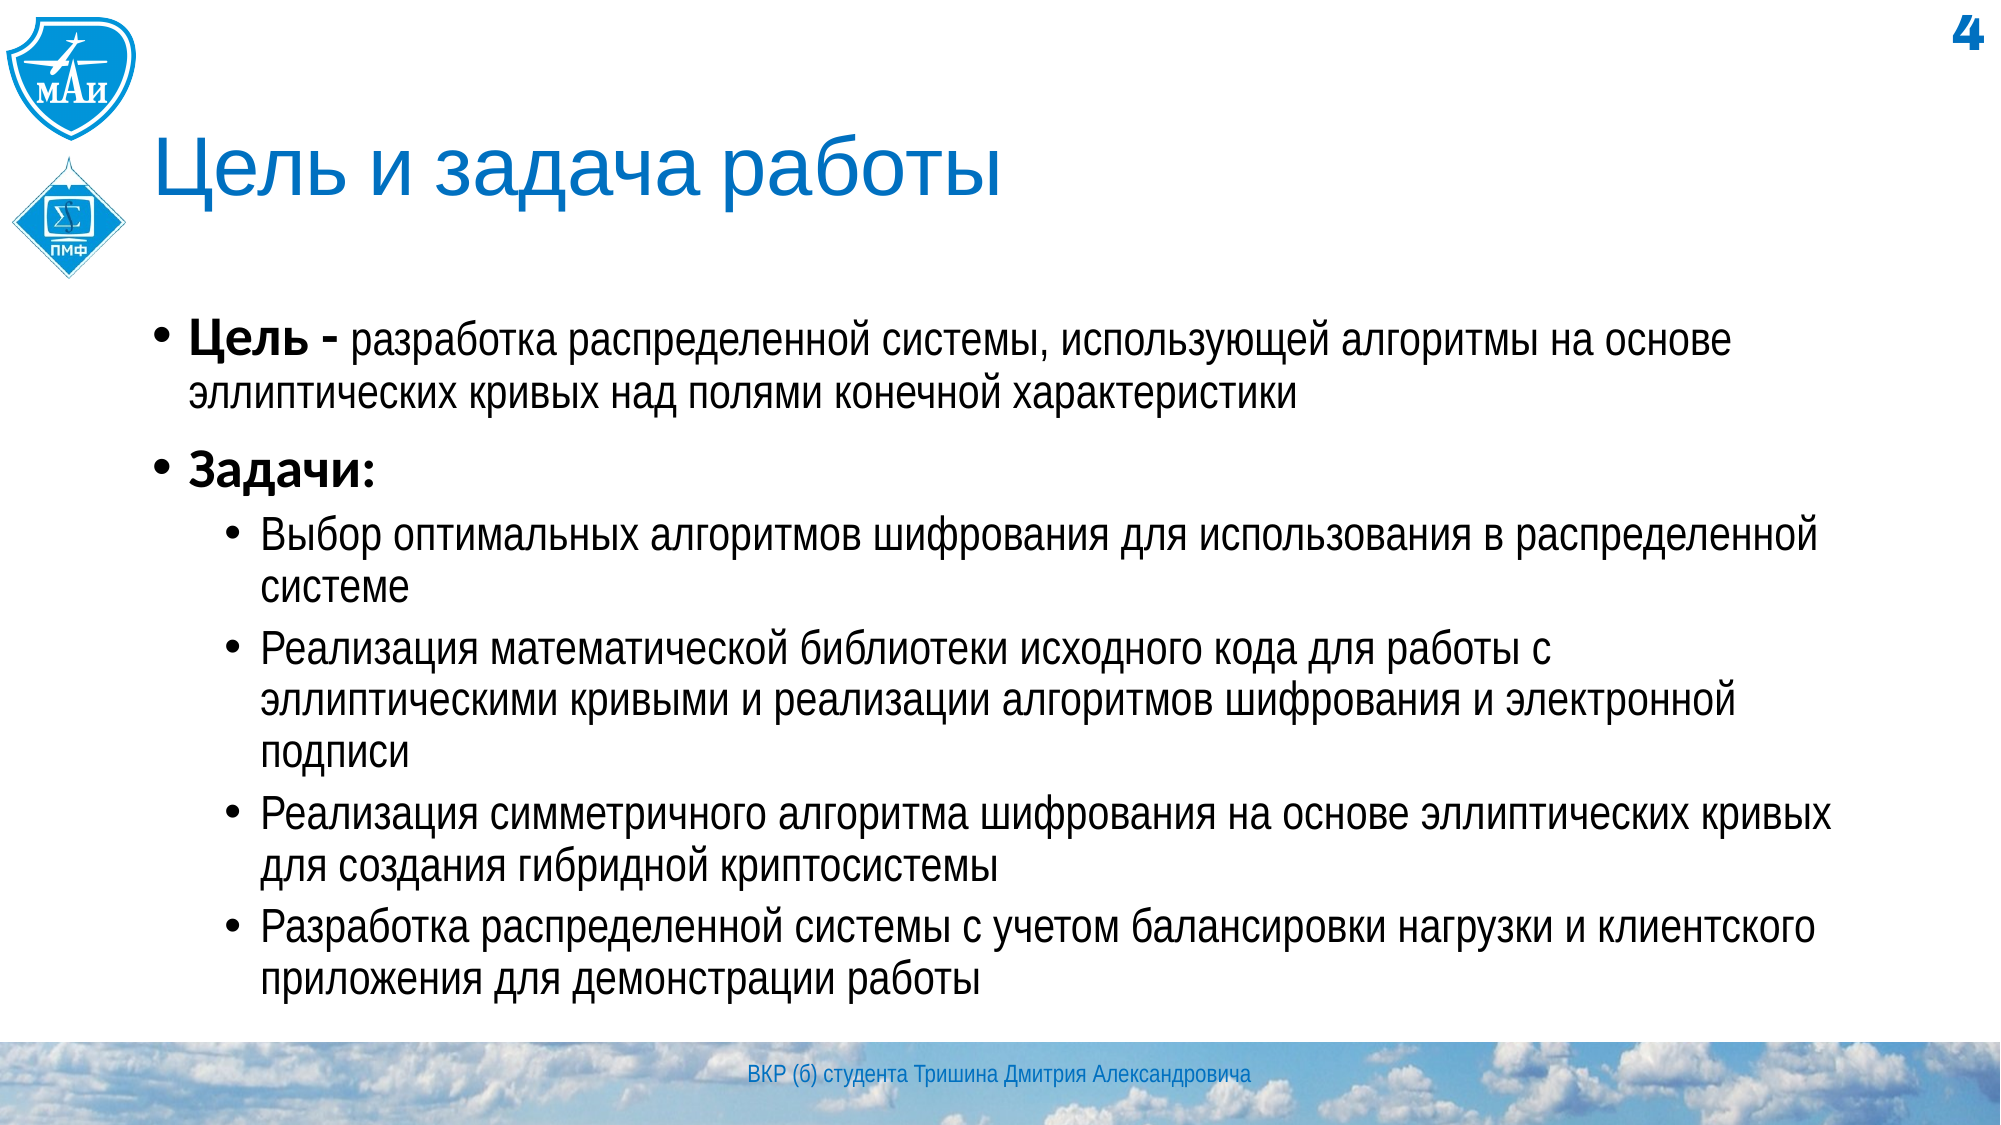

4
# Цель и задача работы
Цель - разработка распределенной системы, использующей алгоритмы на основе эллиптических кривых над полями конечной характеристики
Задачи:
Выбор оптимальных алгоритмов шифрования для использования в распределенной системе
Реализация математической библиотеки исходного кода для работы с эллиптическими кривыми и реализации алгоритмов шифрования и электронной подписи
Реализация симметричного алгоритма шифрования на основе эллиптических кривых для создания гибридной криптосистемы
Разработка распределенной системы с учетом балансировки нагрузки и клиентского приложения для демонстрации работы

ВКР (б) студента Тришина Дмитрия Александровича